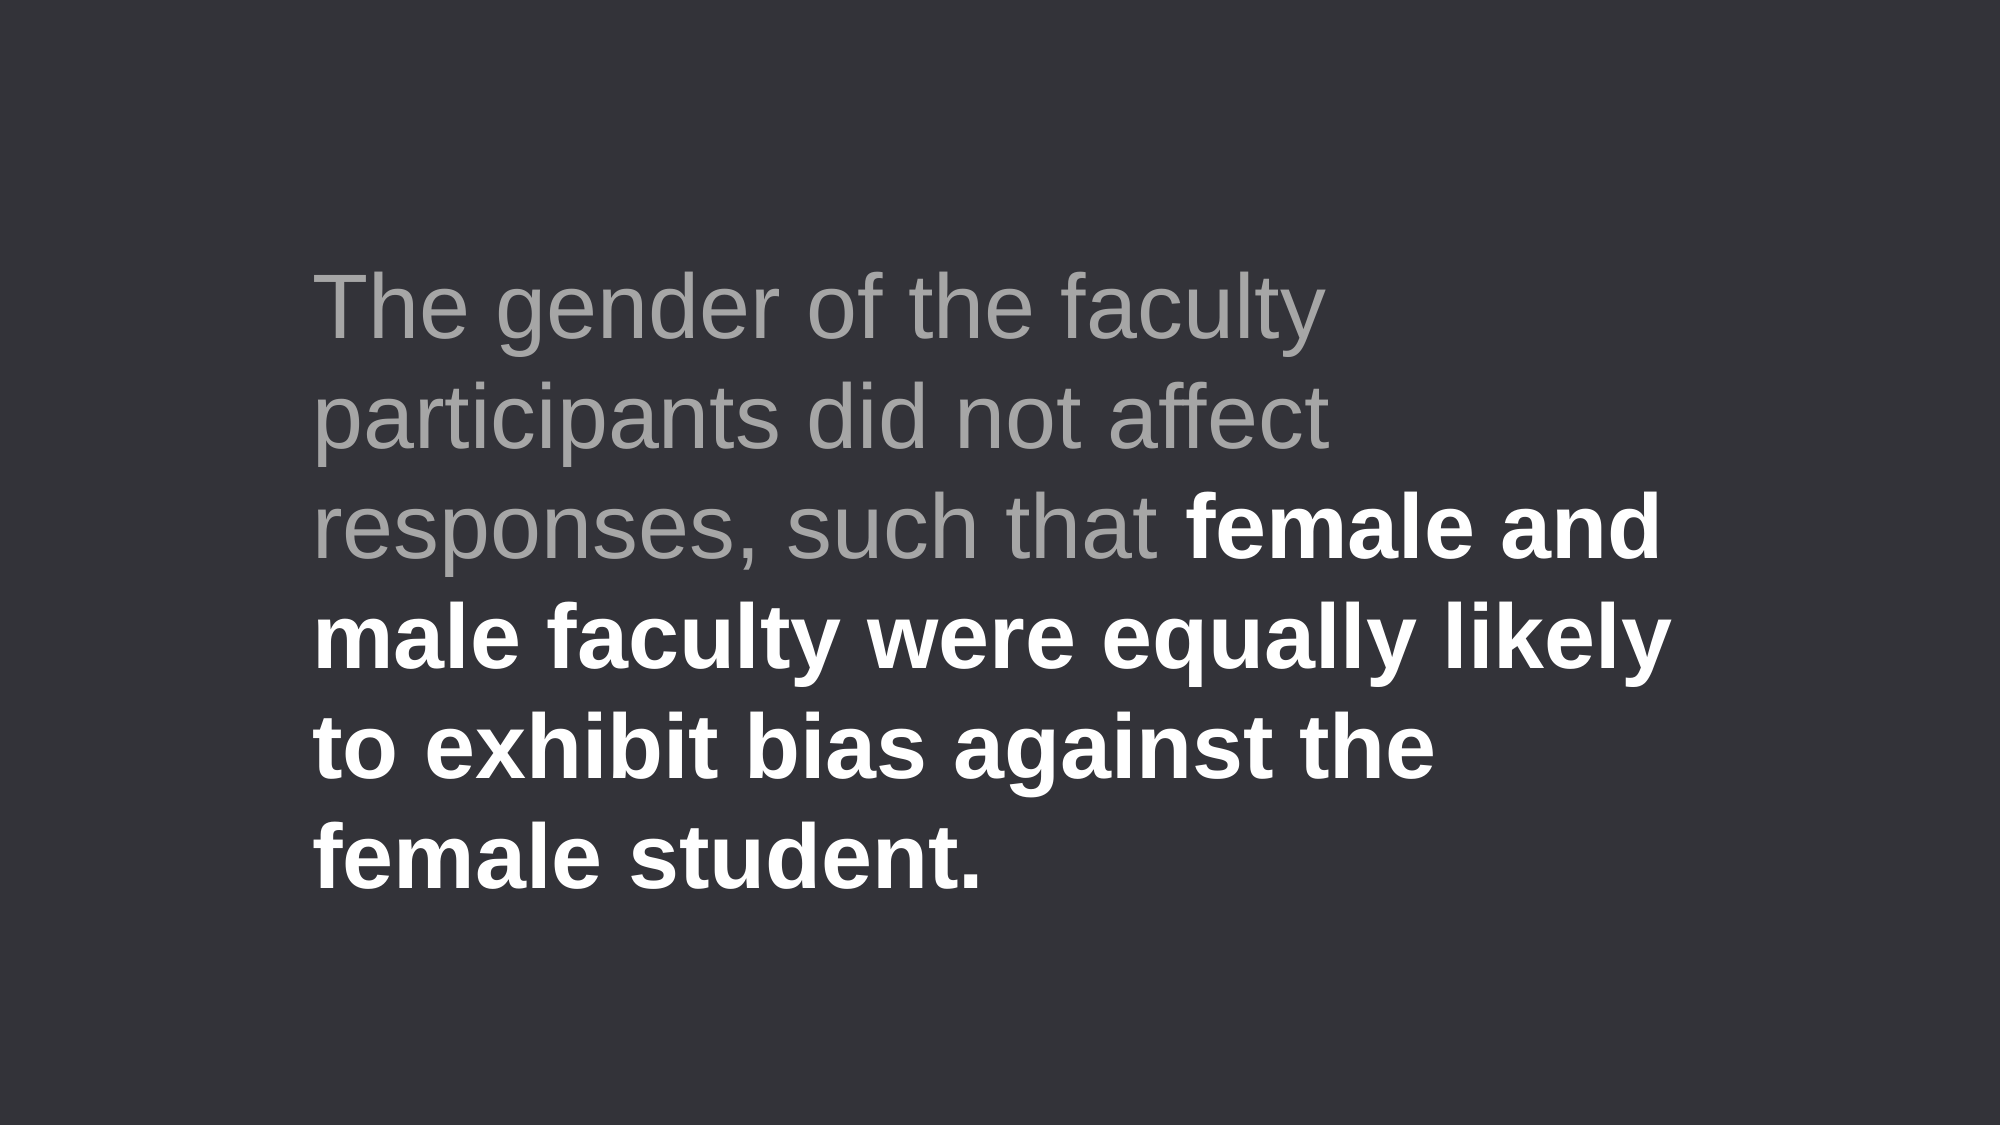

The gender of the faculty participants did not affect responses, such that female and male faculty were equally likely to exhibit bias against the female student.